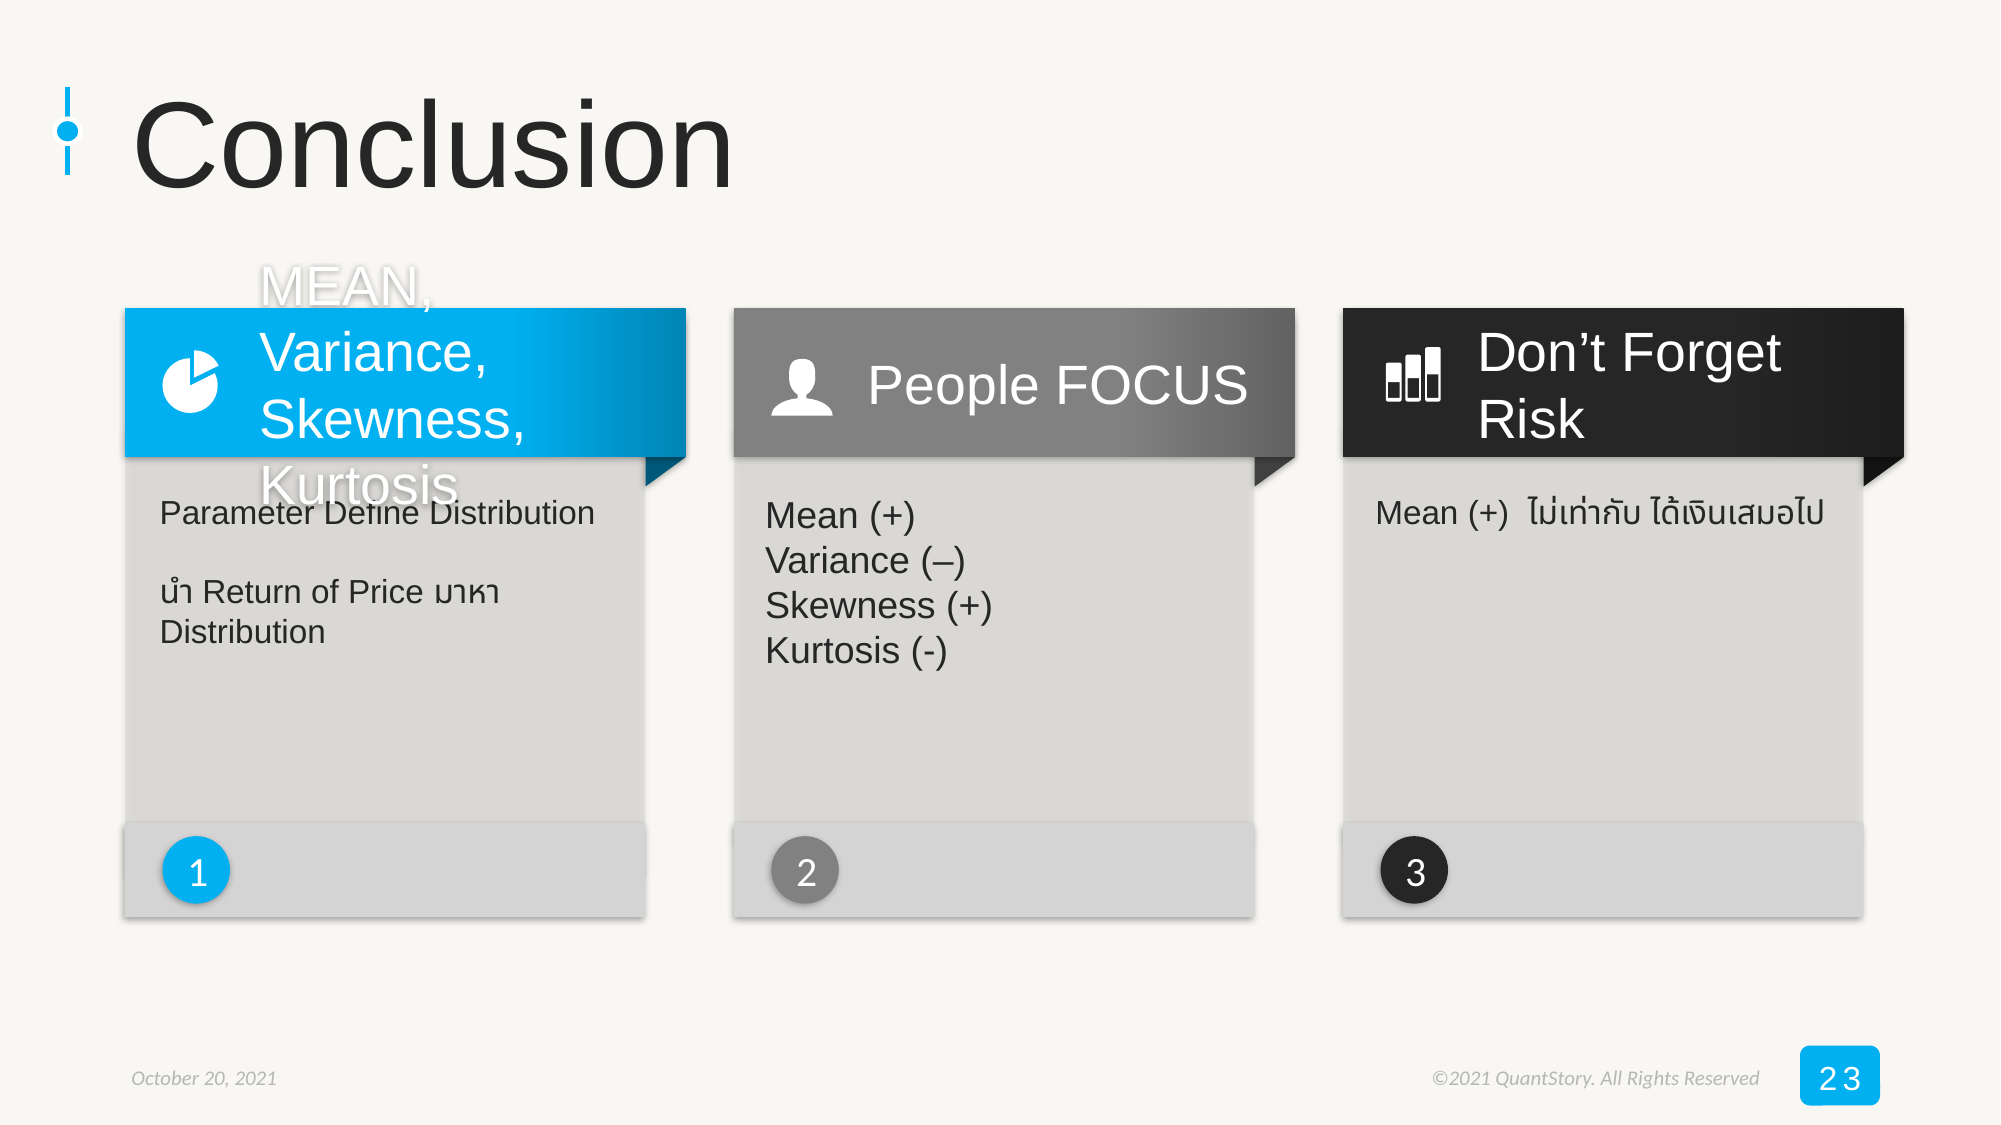

# Conclusion
MEAN, Variance, Skewness, Kurtosis
People FOCUS
Don’t Forget Risk

Parameter Define Distribution

นำ Return of Price มาหา Distribution
Mean (+)
Variance (–)
Skewness (+)
Kurtosis (-)
Mean (+)  ไม่เท่ากับ ได้เงินเสมอไป

1
2
3
23
October 20, 2021
©2021 QuantStory. All Rights Reserved